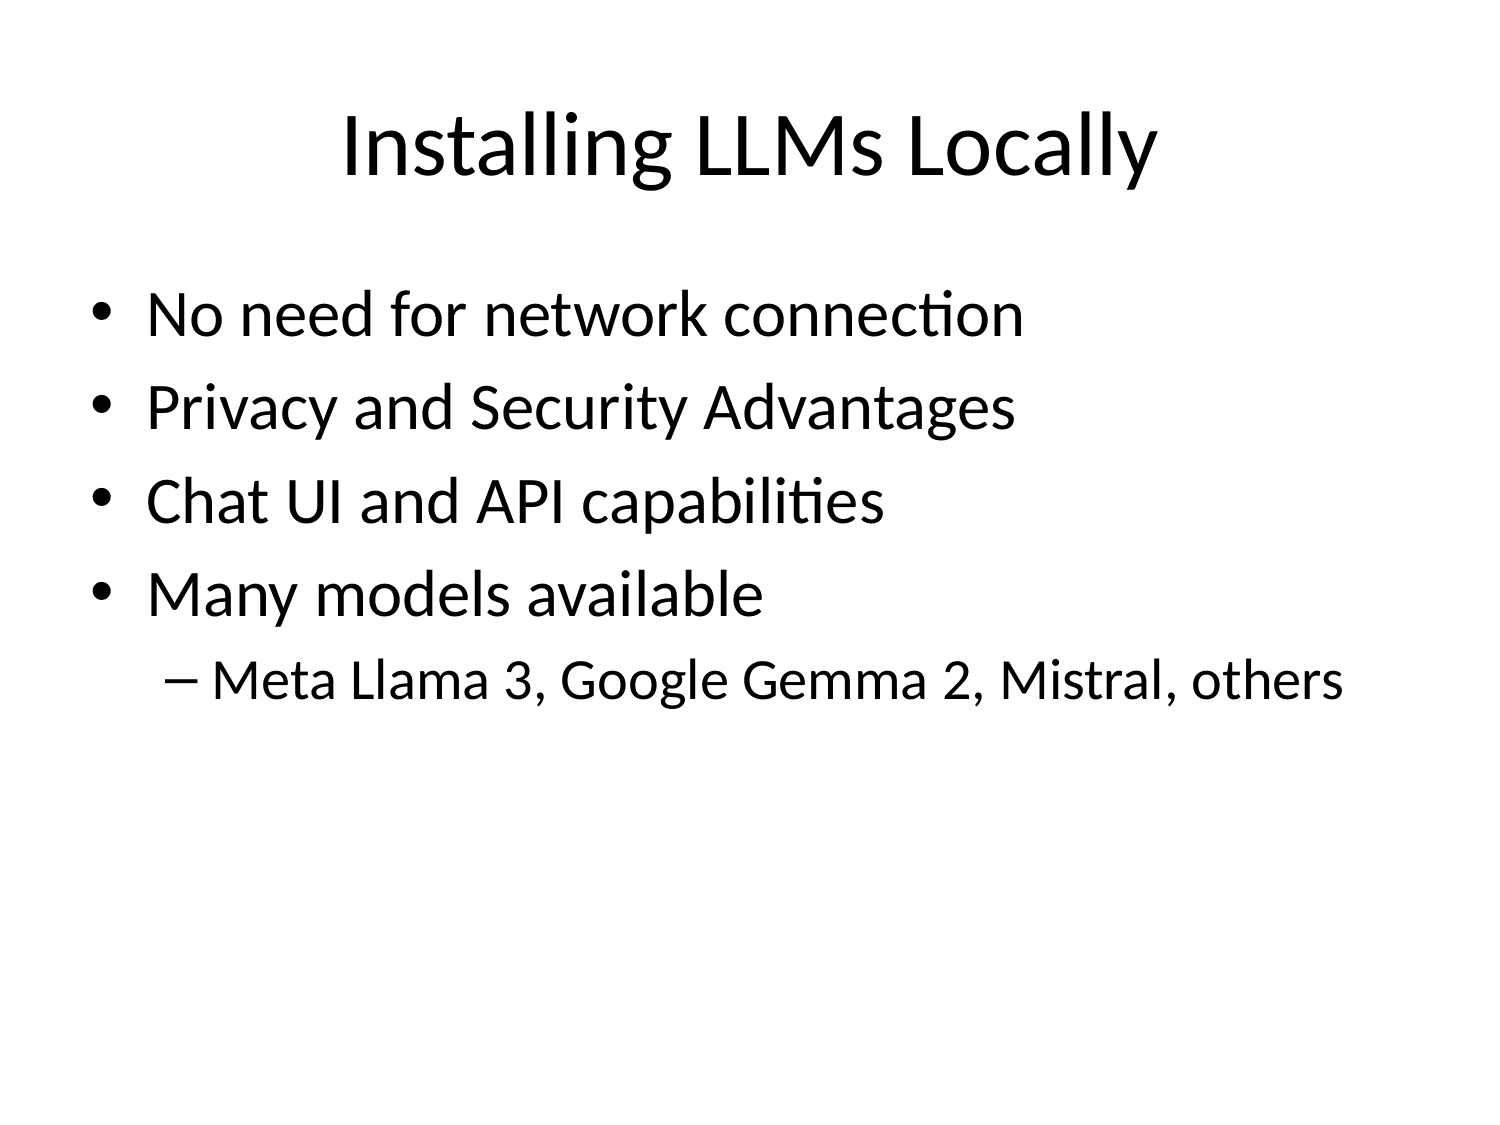

# Installing LLMs Locally
No need for network connection
Privacy and Security Advantages
Chat UI and API capabilities
Many models available
Meta Llama 3, Google Gemma 2, Mistral, others